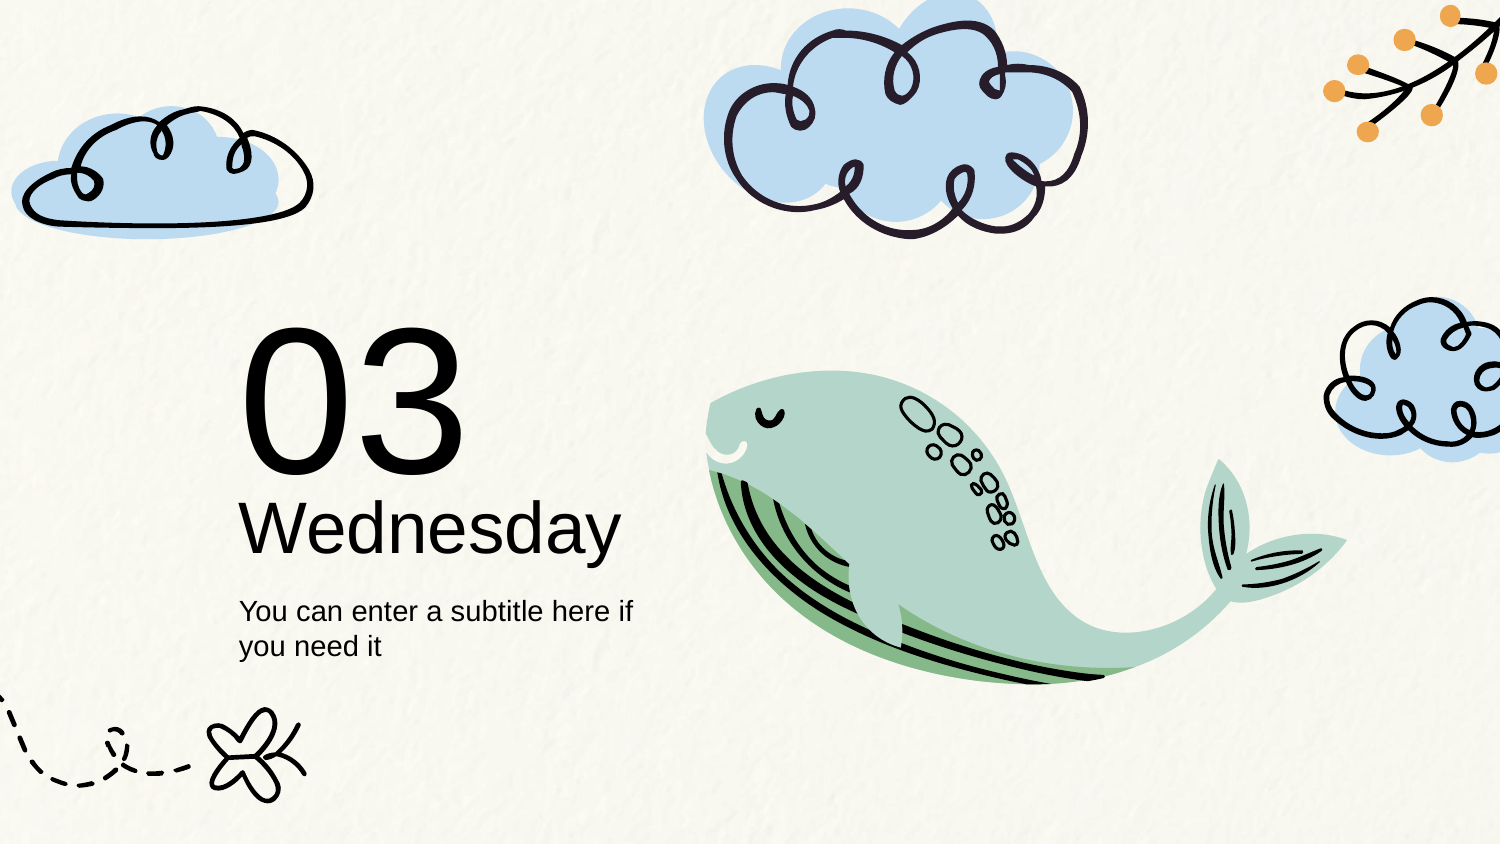

03
# Wednesday
You can enter a subtitle here if you need it